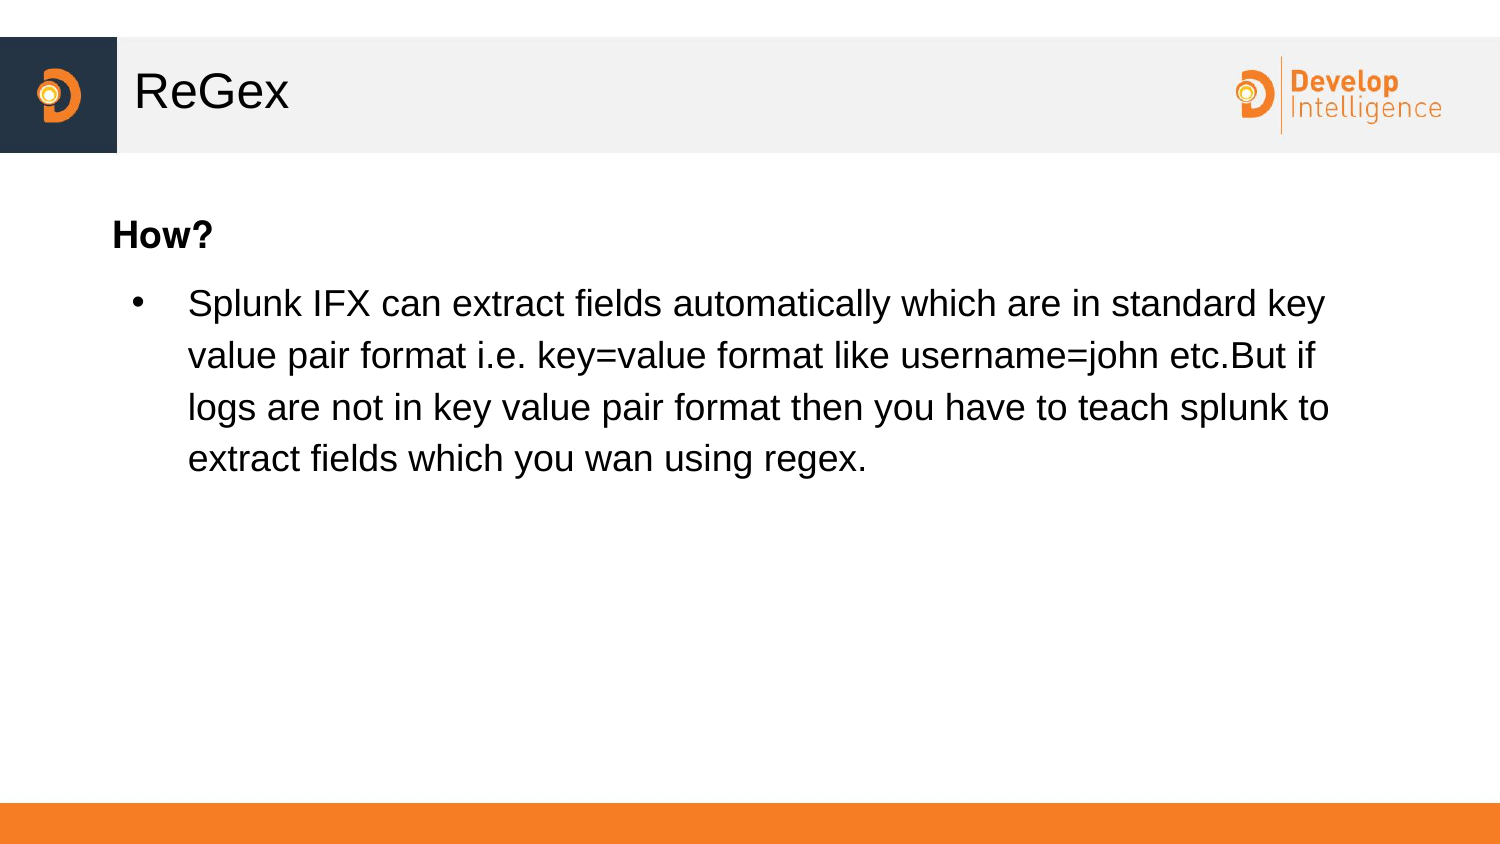

# ReGex
How?
Splunk IFX can extract fields automatically which are in standard key value pair format i.e. key=value format like username=john etc.But if logs are not in key value pair format then you have to teach splunk to extract fields which you wan using regex.